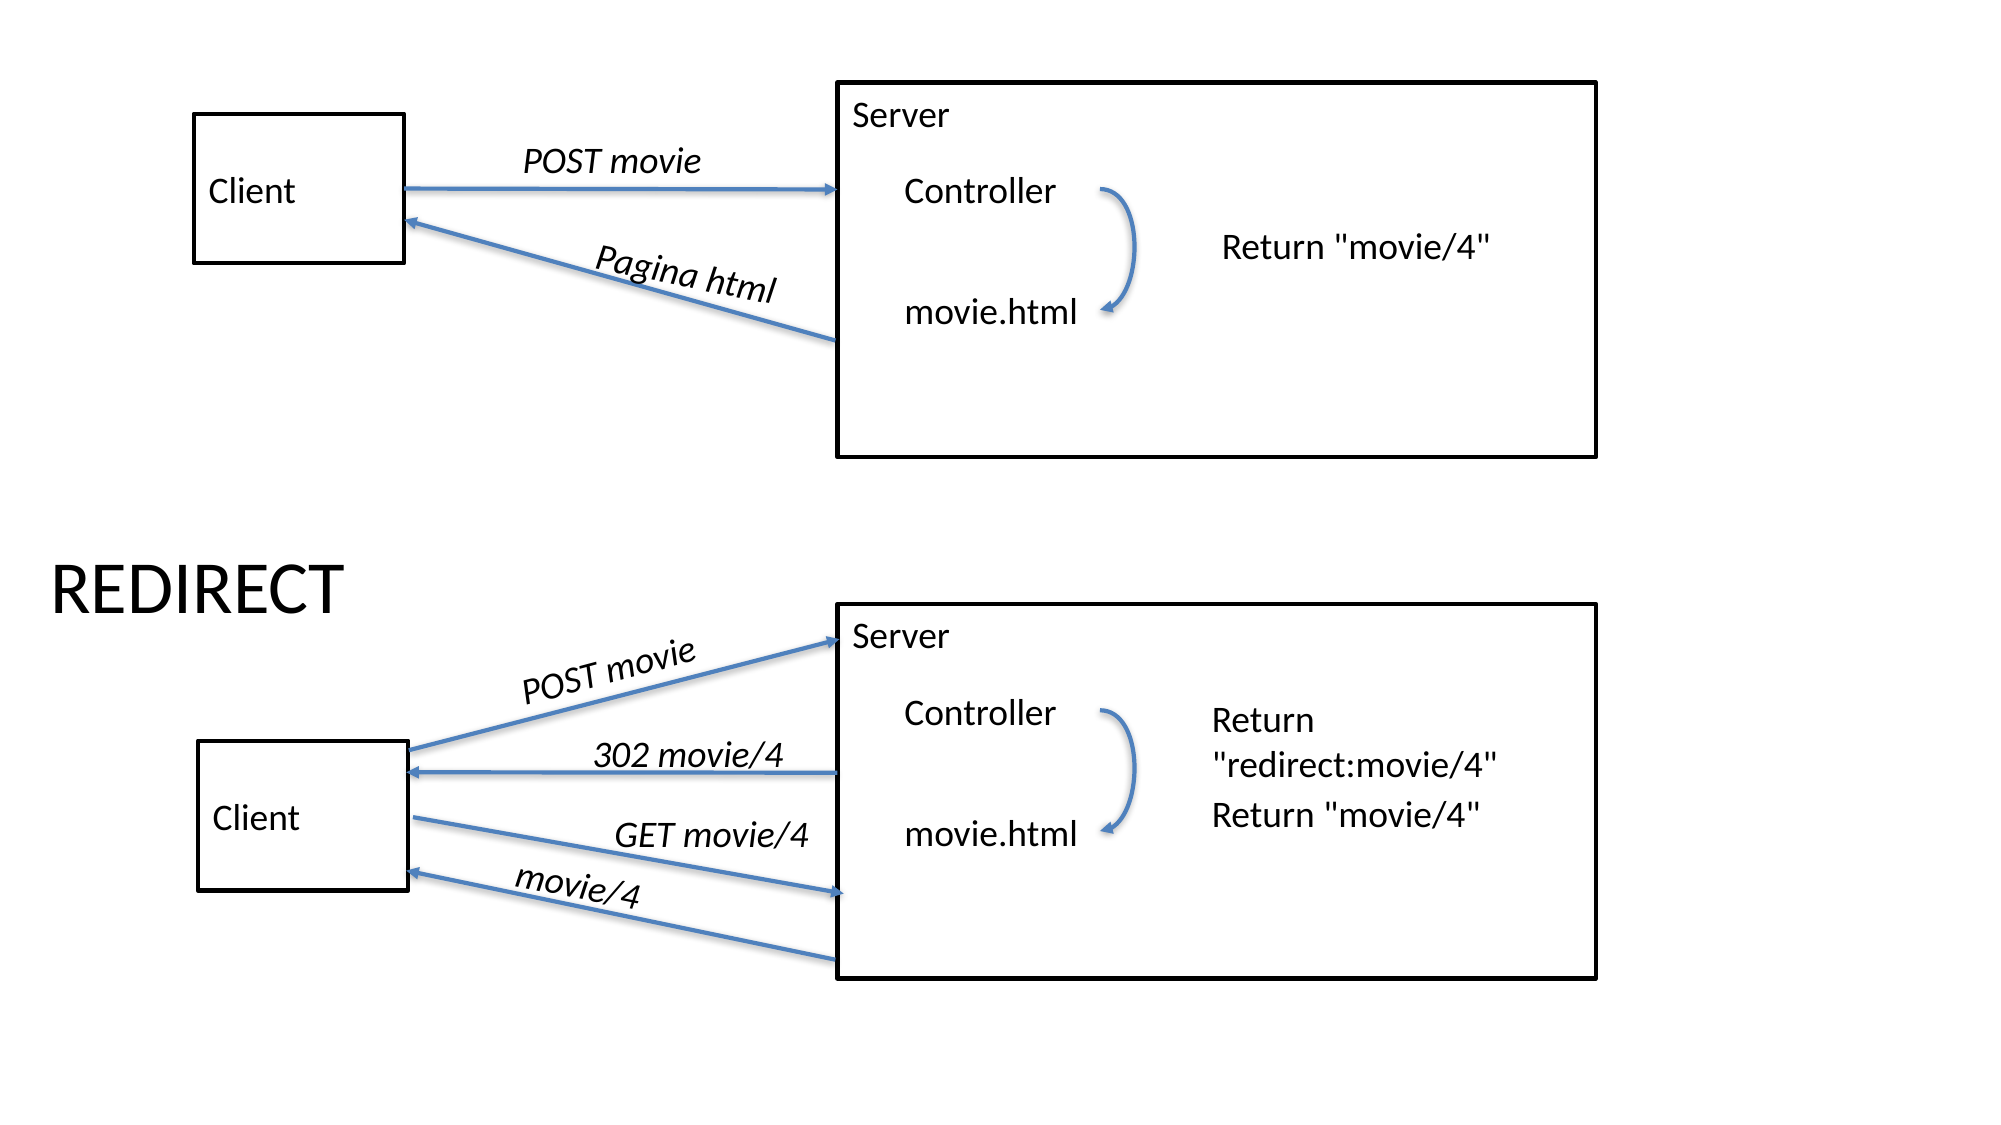

Server

Client

POST movie
Controller
Return "movie/4"
Pagina html
movie.html
REDIRECT
Server

POST movie
Controller
Return "redirect:movie/4"
302 movie/4

Client

Return "movie/4"
movie.html
GET movie/4
movie/4